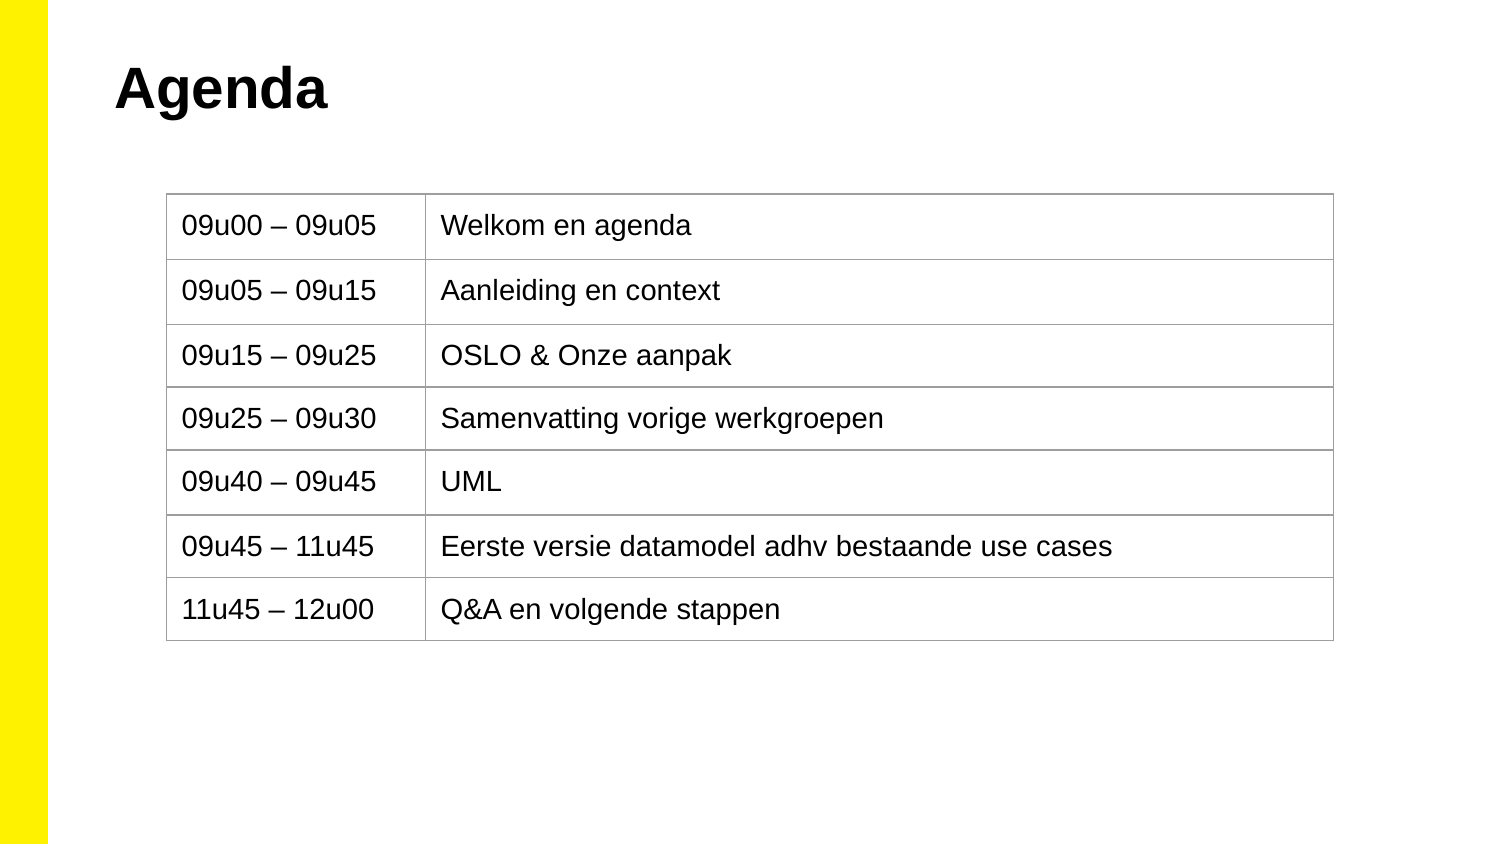

Agenda
| 09u00 – 09u05 | Welkom en agenda |
| --- | --- |
| 09u05 – 09u15 | Aanleiding en context |
| 09u15 – 09u25 | OSLO & Onze aanpak |
| 09u25 – 09u30 | Samenvatting vorige werkgroepen |
| 09u40 – 09u45 | UML |
| 09u45 – 11u45 | Eerste versie datamodel adhv bestaande use cases |
| 11u45 – 12u00 | Q&A en volgende stappen |